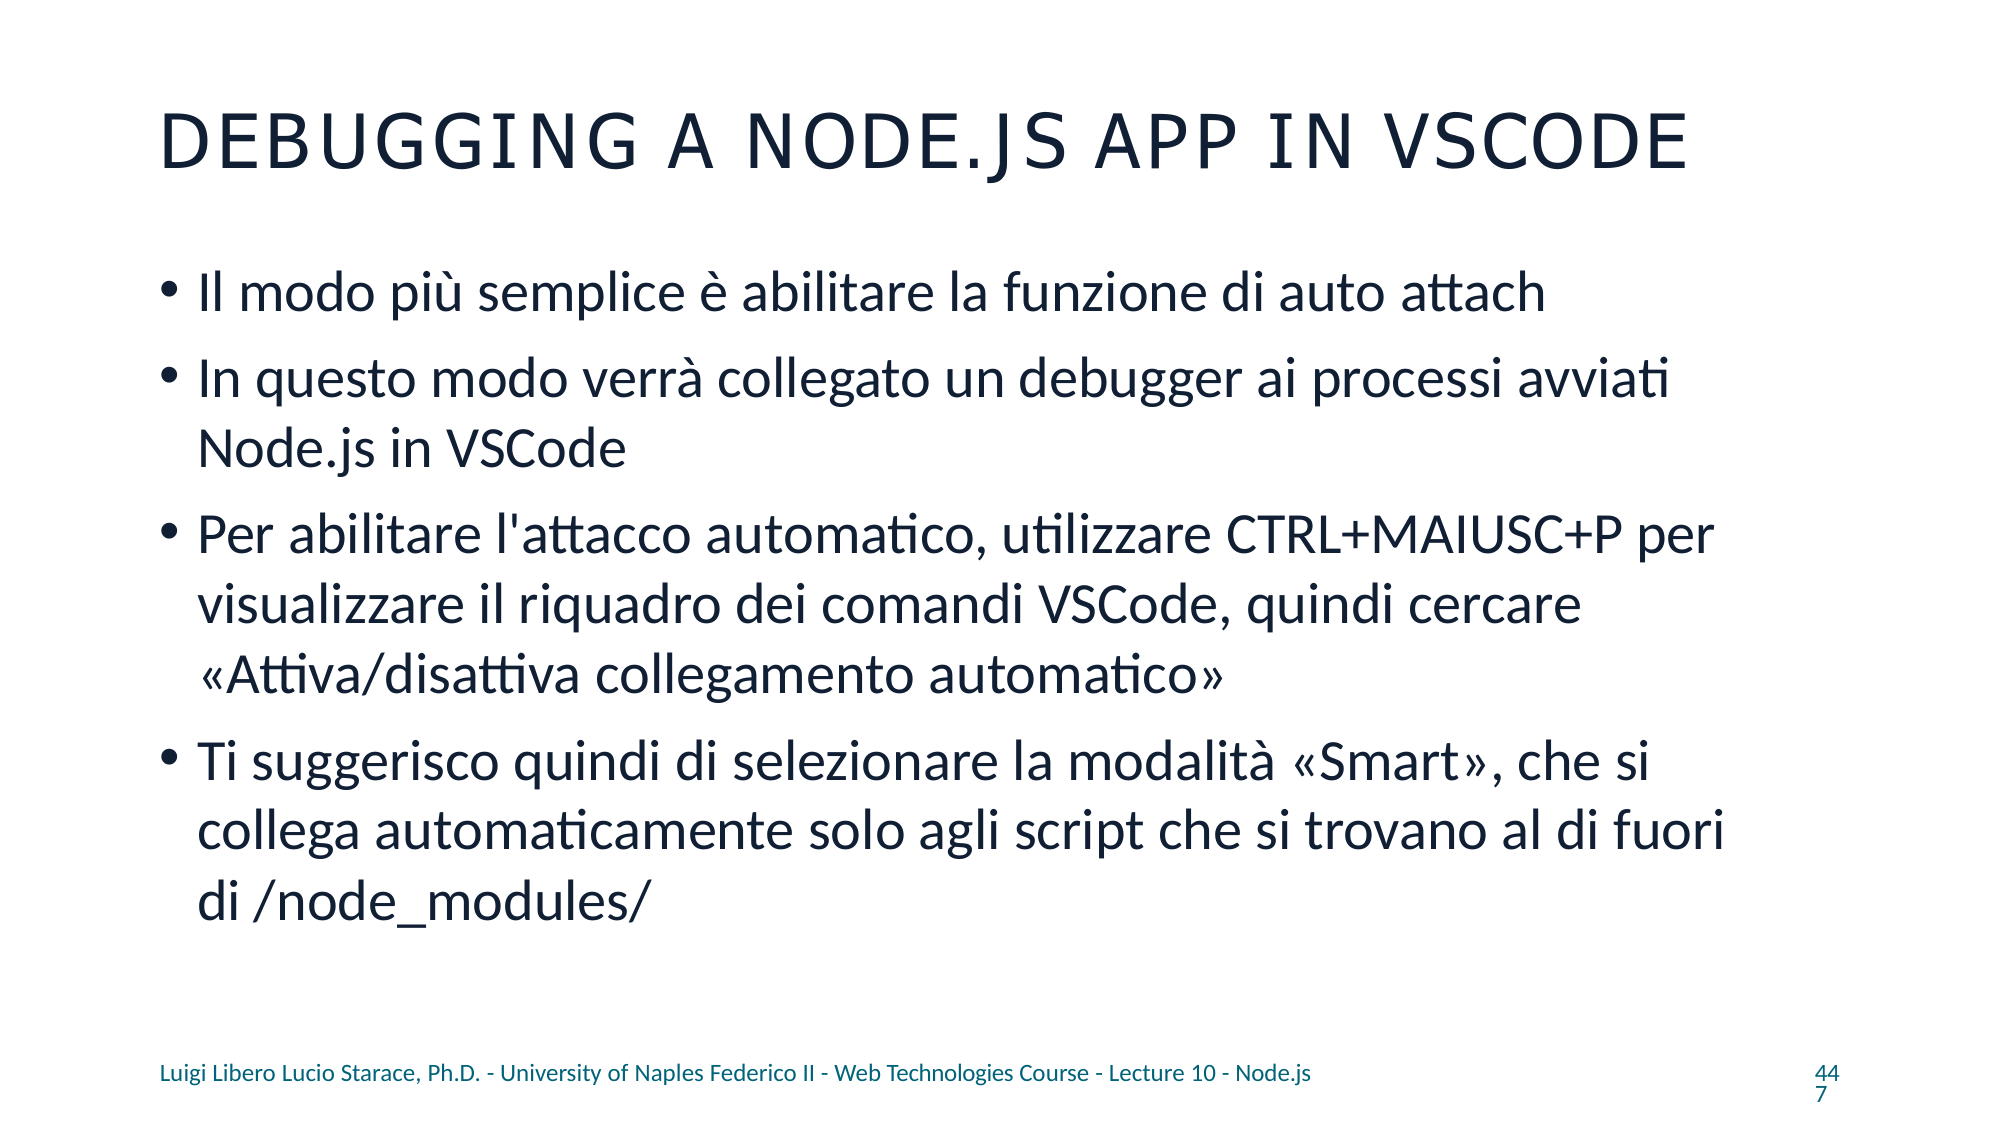

# DEBUGGING A NODE.JS APP IN VSCODE
Il modo più semplice è abilitare la funzione di auto attach
In questo modo verrà collegato un debugger ai processi avviati Node.js in VSCode
Per abilitare l'attacco automatico, utilizzare CTRL+MAIUSC+P per visualizzare il riquadro dei comandi VSCode, quindi cercare «Attiva/disattiva collegamento automatico»
Ti suggerisco quindi di selezionare la modalità «Smart», che si collega automaticamente solo agli script che si trovano al di fuori di /node_modules/
Luigi Libero Lucio Starace, Ph.D. - University of Naples Federico II - Web Technologies Course - Lecture 10 - Node.js
447